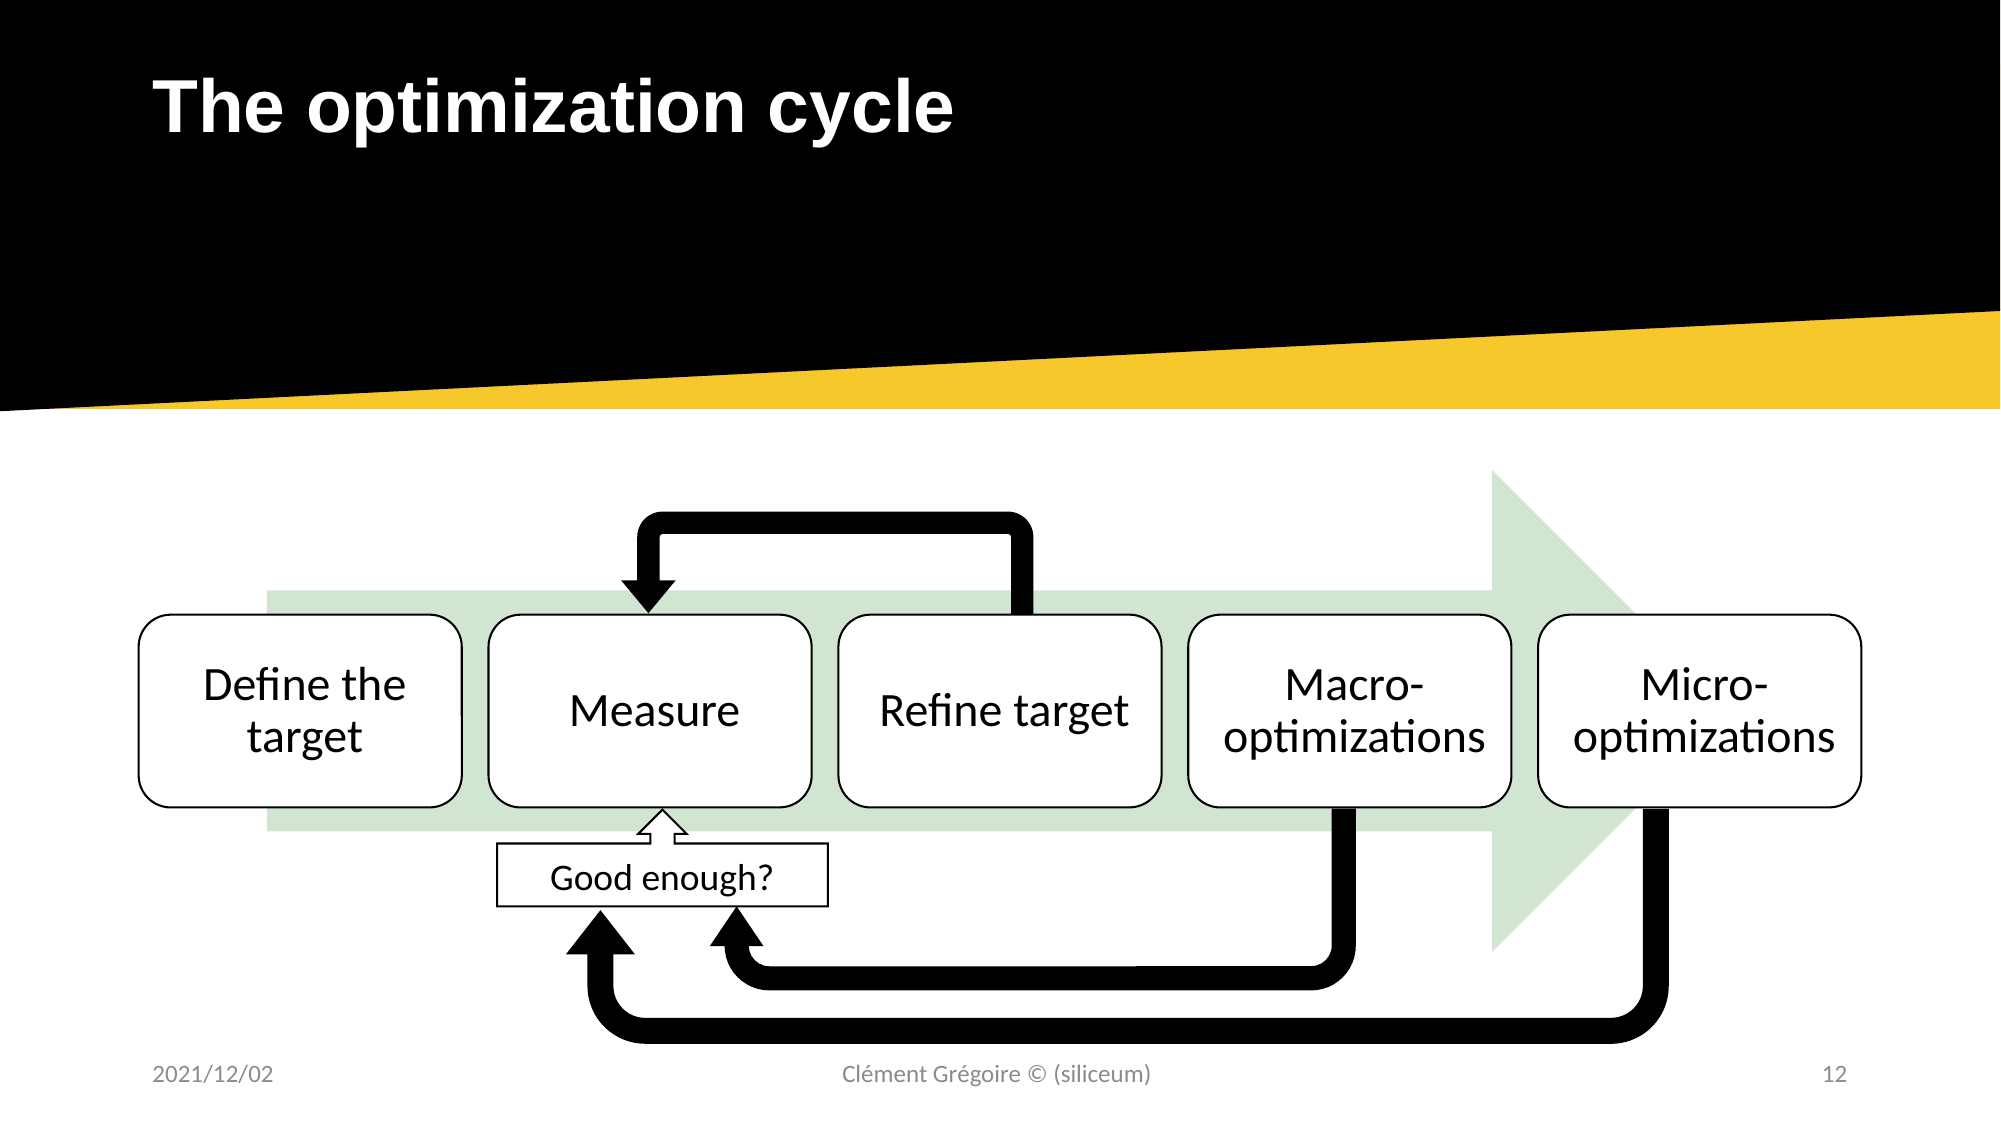

# The optimization cycle

Define the target
Measure
Refine target
Macro-optimizations
Micro-optimizations

Good enough?
2021/12/02
Clément Grégoire © (siliceum)
12